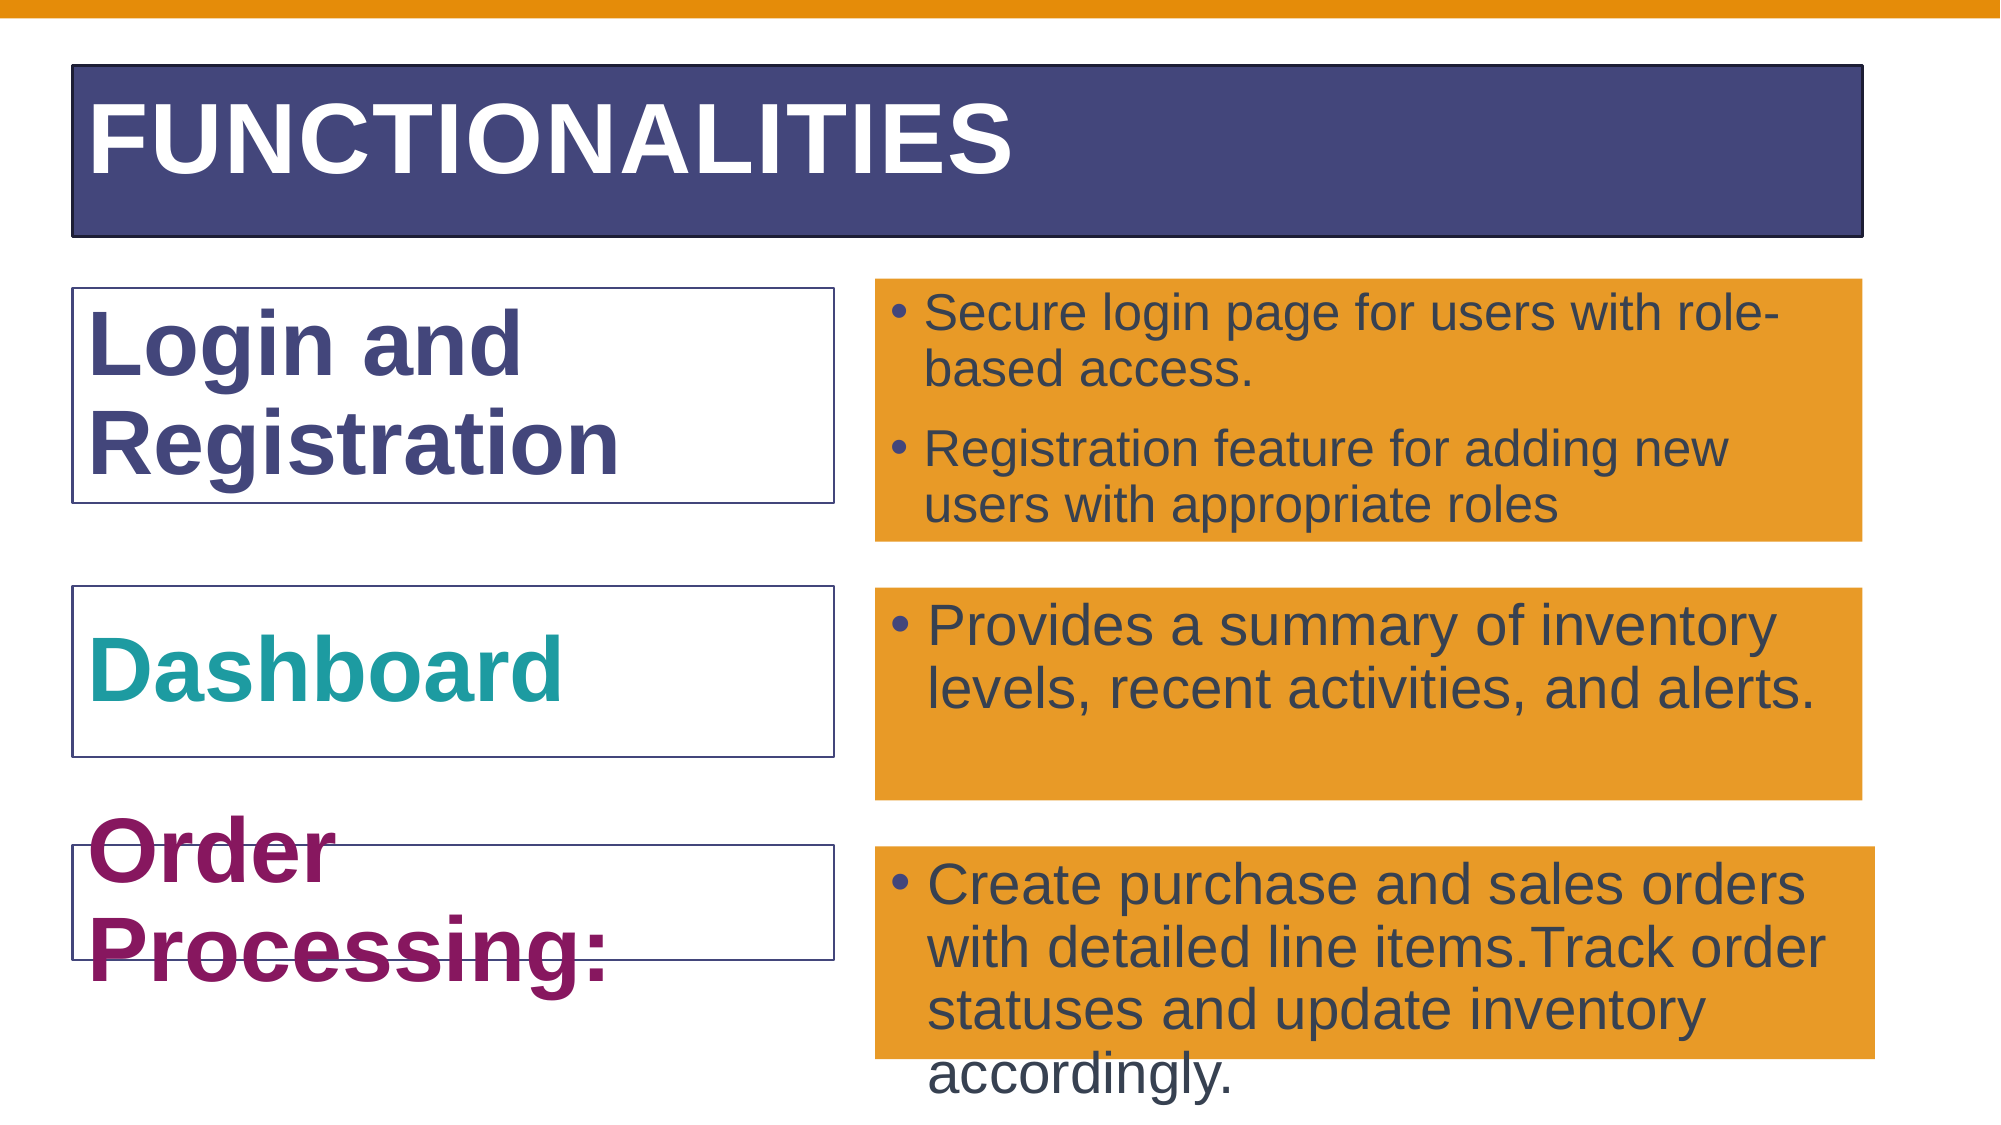

# FUNCTIONALITIES
Secure login page for users with role-based access.
Registration feature for adding new users with appropriate roles

Login and Registration
Dashboard
Provides a summary of inventory levels, recent activities, and alerts.

Order Processing:
Create purchase and sales orders with detailed line items.Track order statuses and update inventory accordingly.